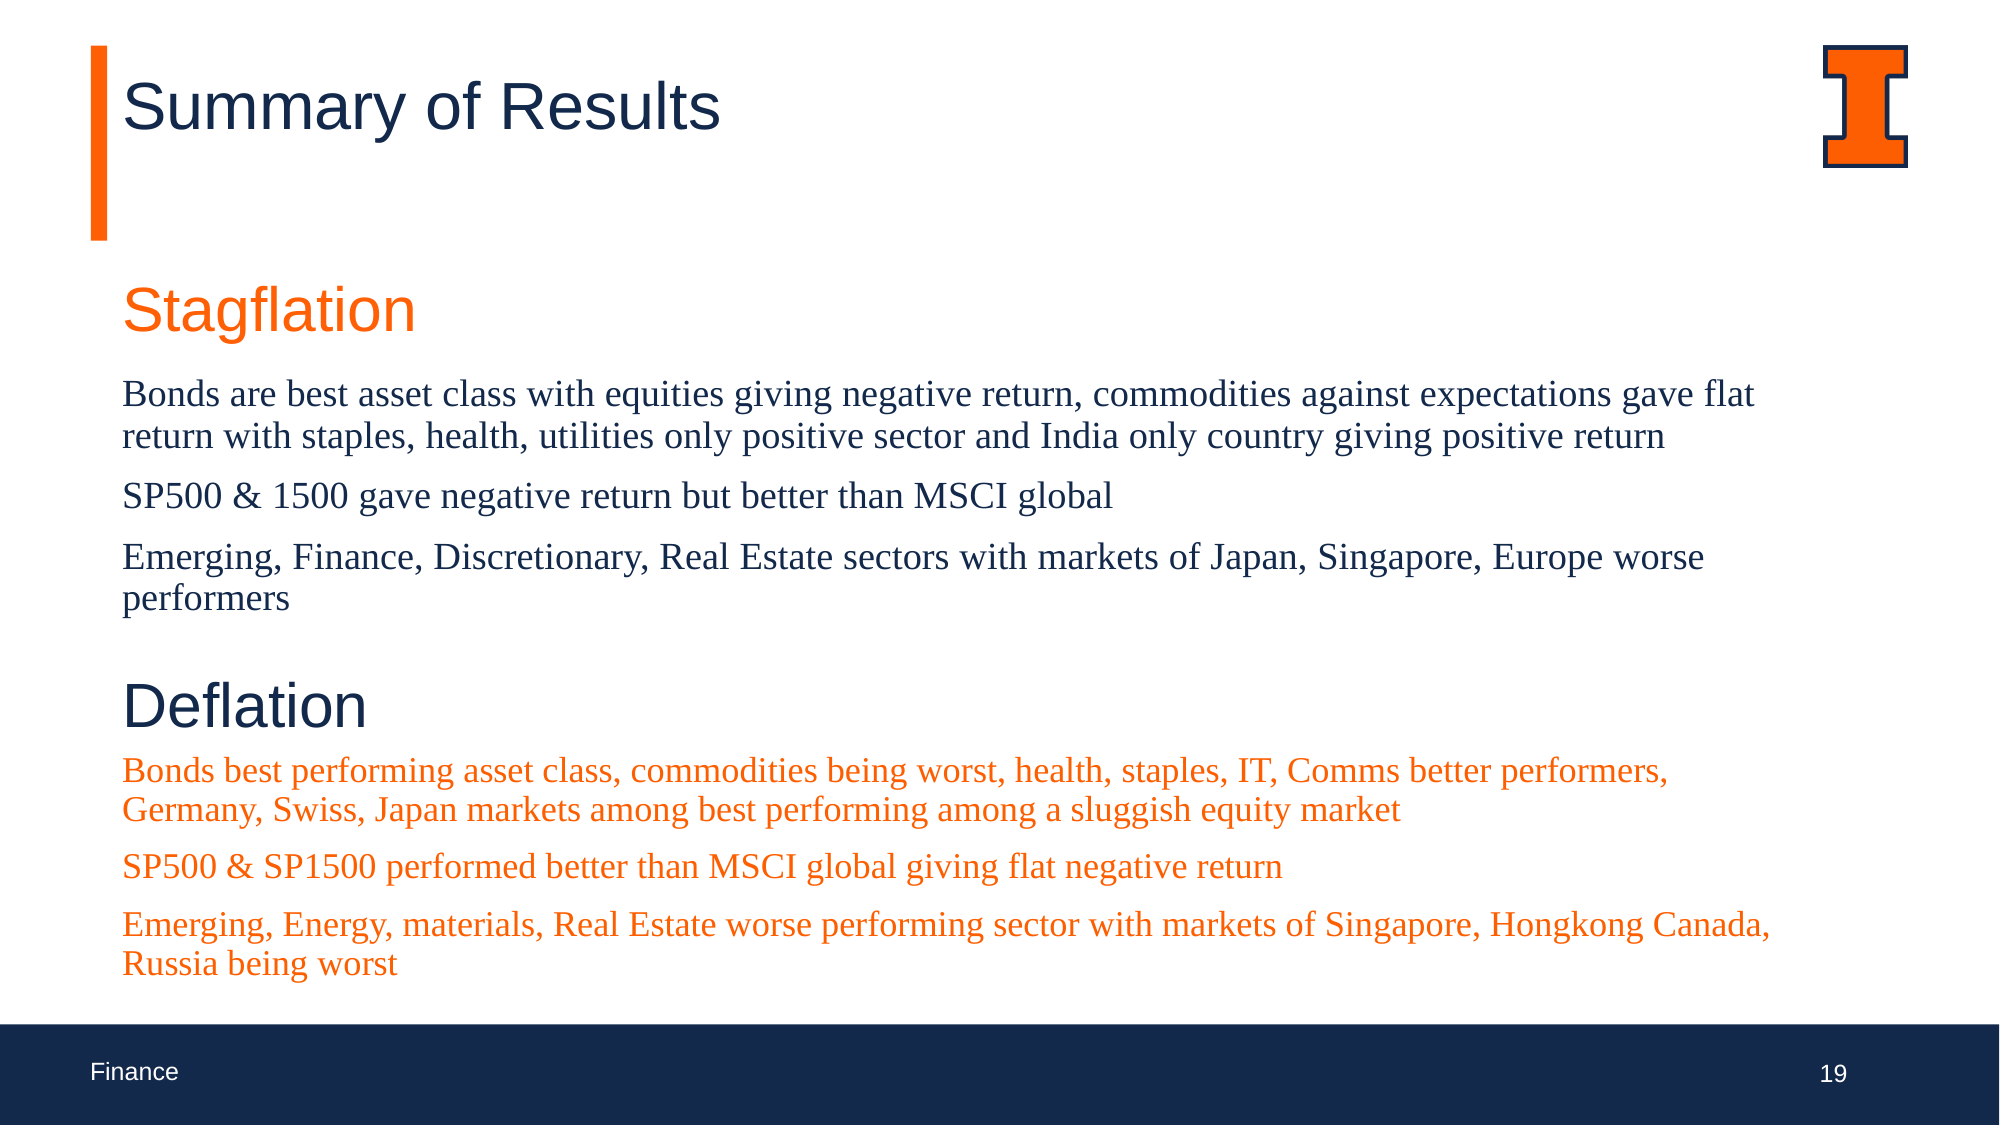

# Summary of Results
Stagflation
Bonds are best asset class with equities giving negative return, commodities against expectations gave flat return with staples, health, utilities only positive sector and India only country giving positive return
SP500 & 1500 gave negative return but better than MSCI global
Emerging, Finance, Discretionary, Real Estate sectors with markets of Japan, Singapore, Europe worse performers

Deflation
Bonds best performing asset class, commodities being worst, health, staples, IT, Comms better performers, Germany, Swiss, Japan markets among best performing among a sluggish equity market
SP500 & SP1500 performed better than MSCI global giving flat negative return
Emerging, Energy, materials, Real Estate worse performing sector with markets of Singapore, Hongkong Canada, Russia being worst

Finance
19